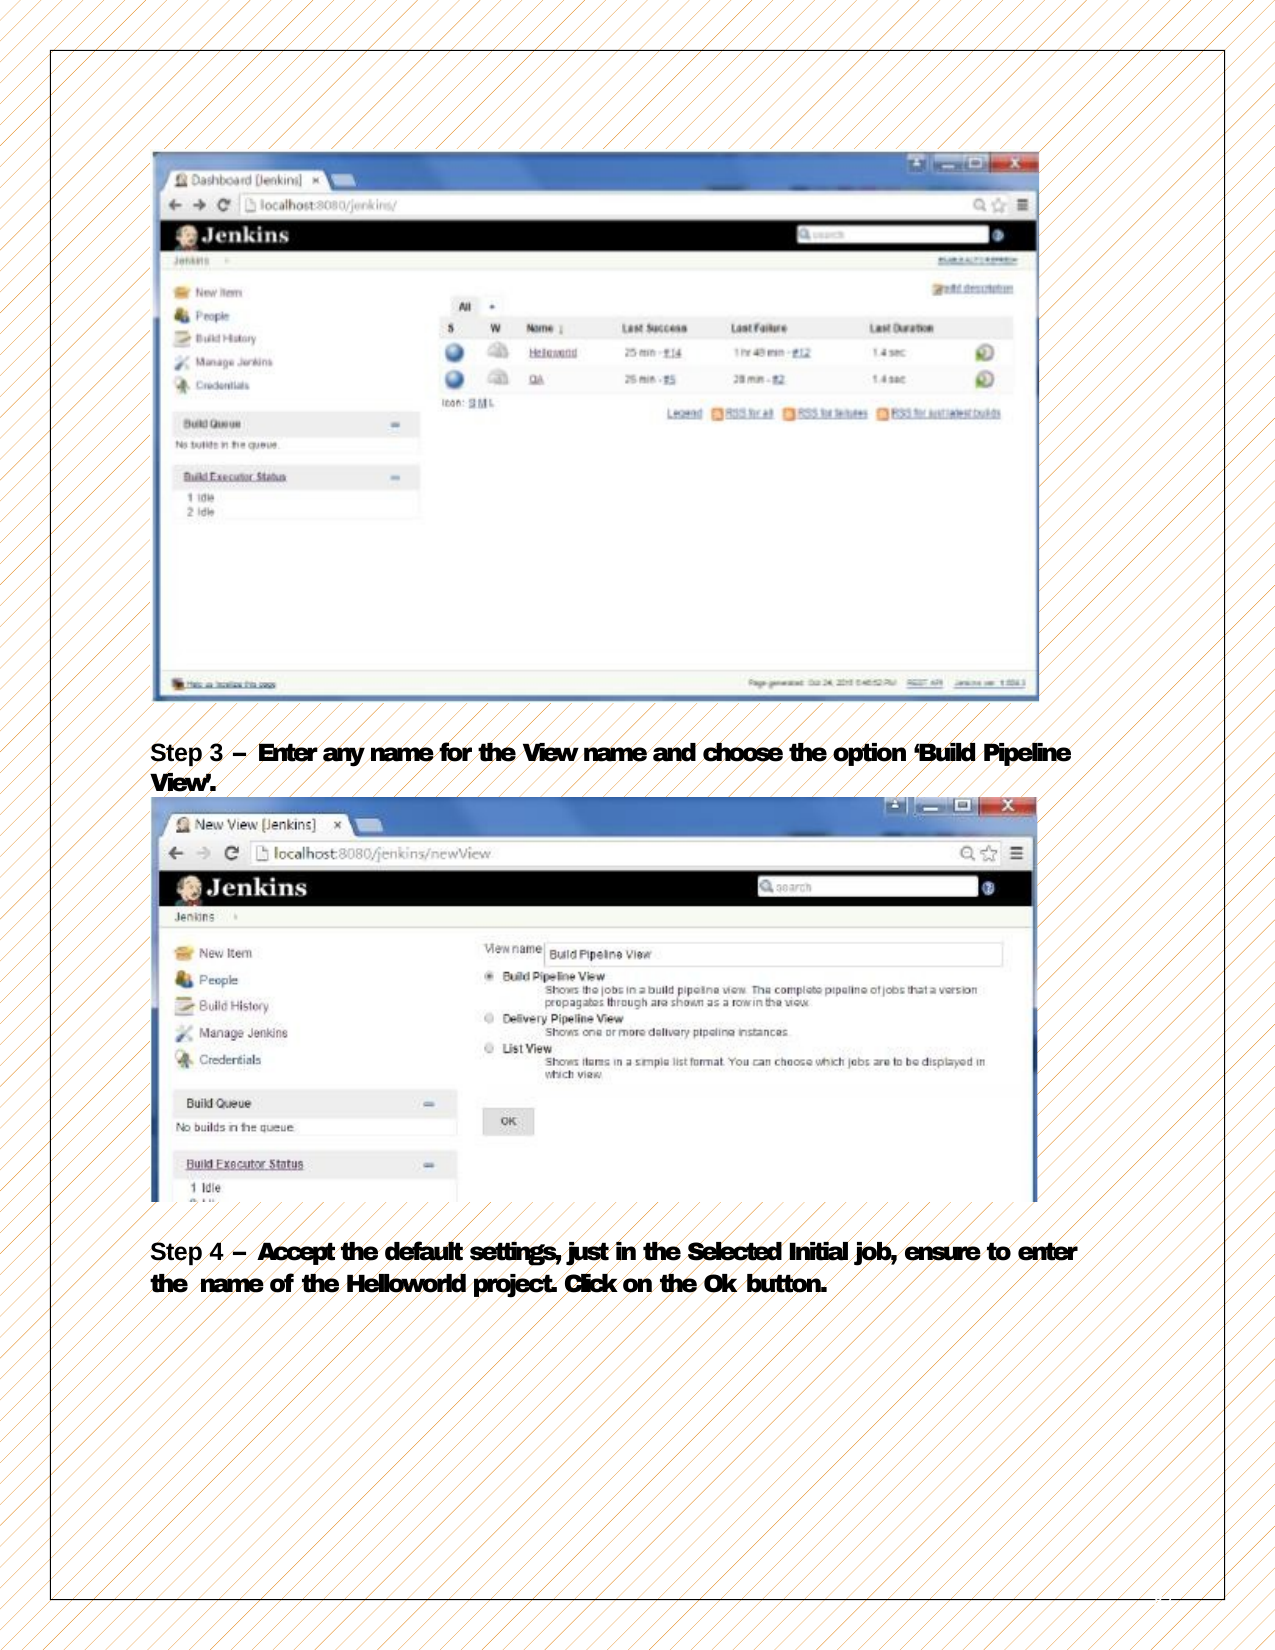

Step 3 − Enter any name for the View name and choose the option ‘Build Pipeline View’.

Step 4 − Accept the default settings, just in the Selected Initial job, ensure to enter the  name of the Helloworld project. Click on the Ok button.
82